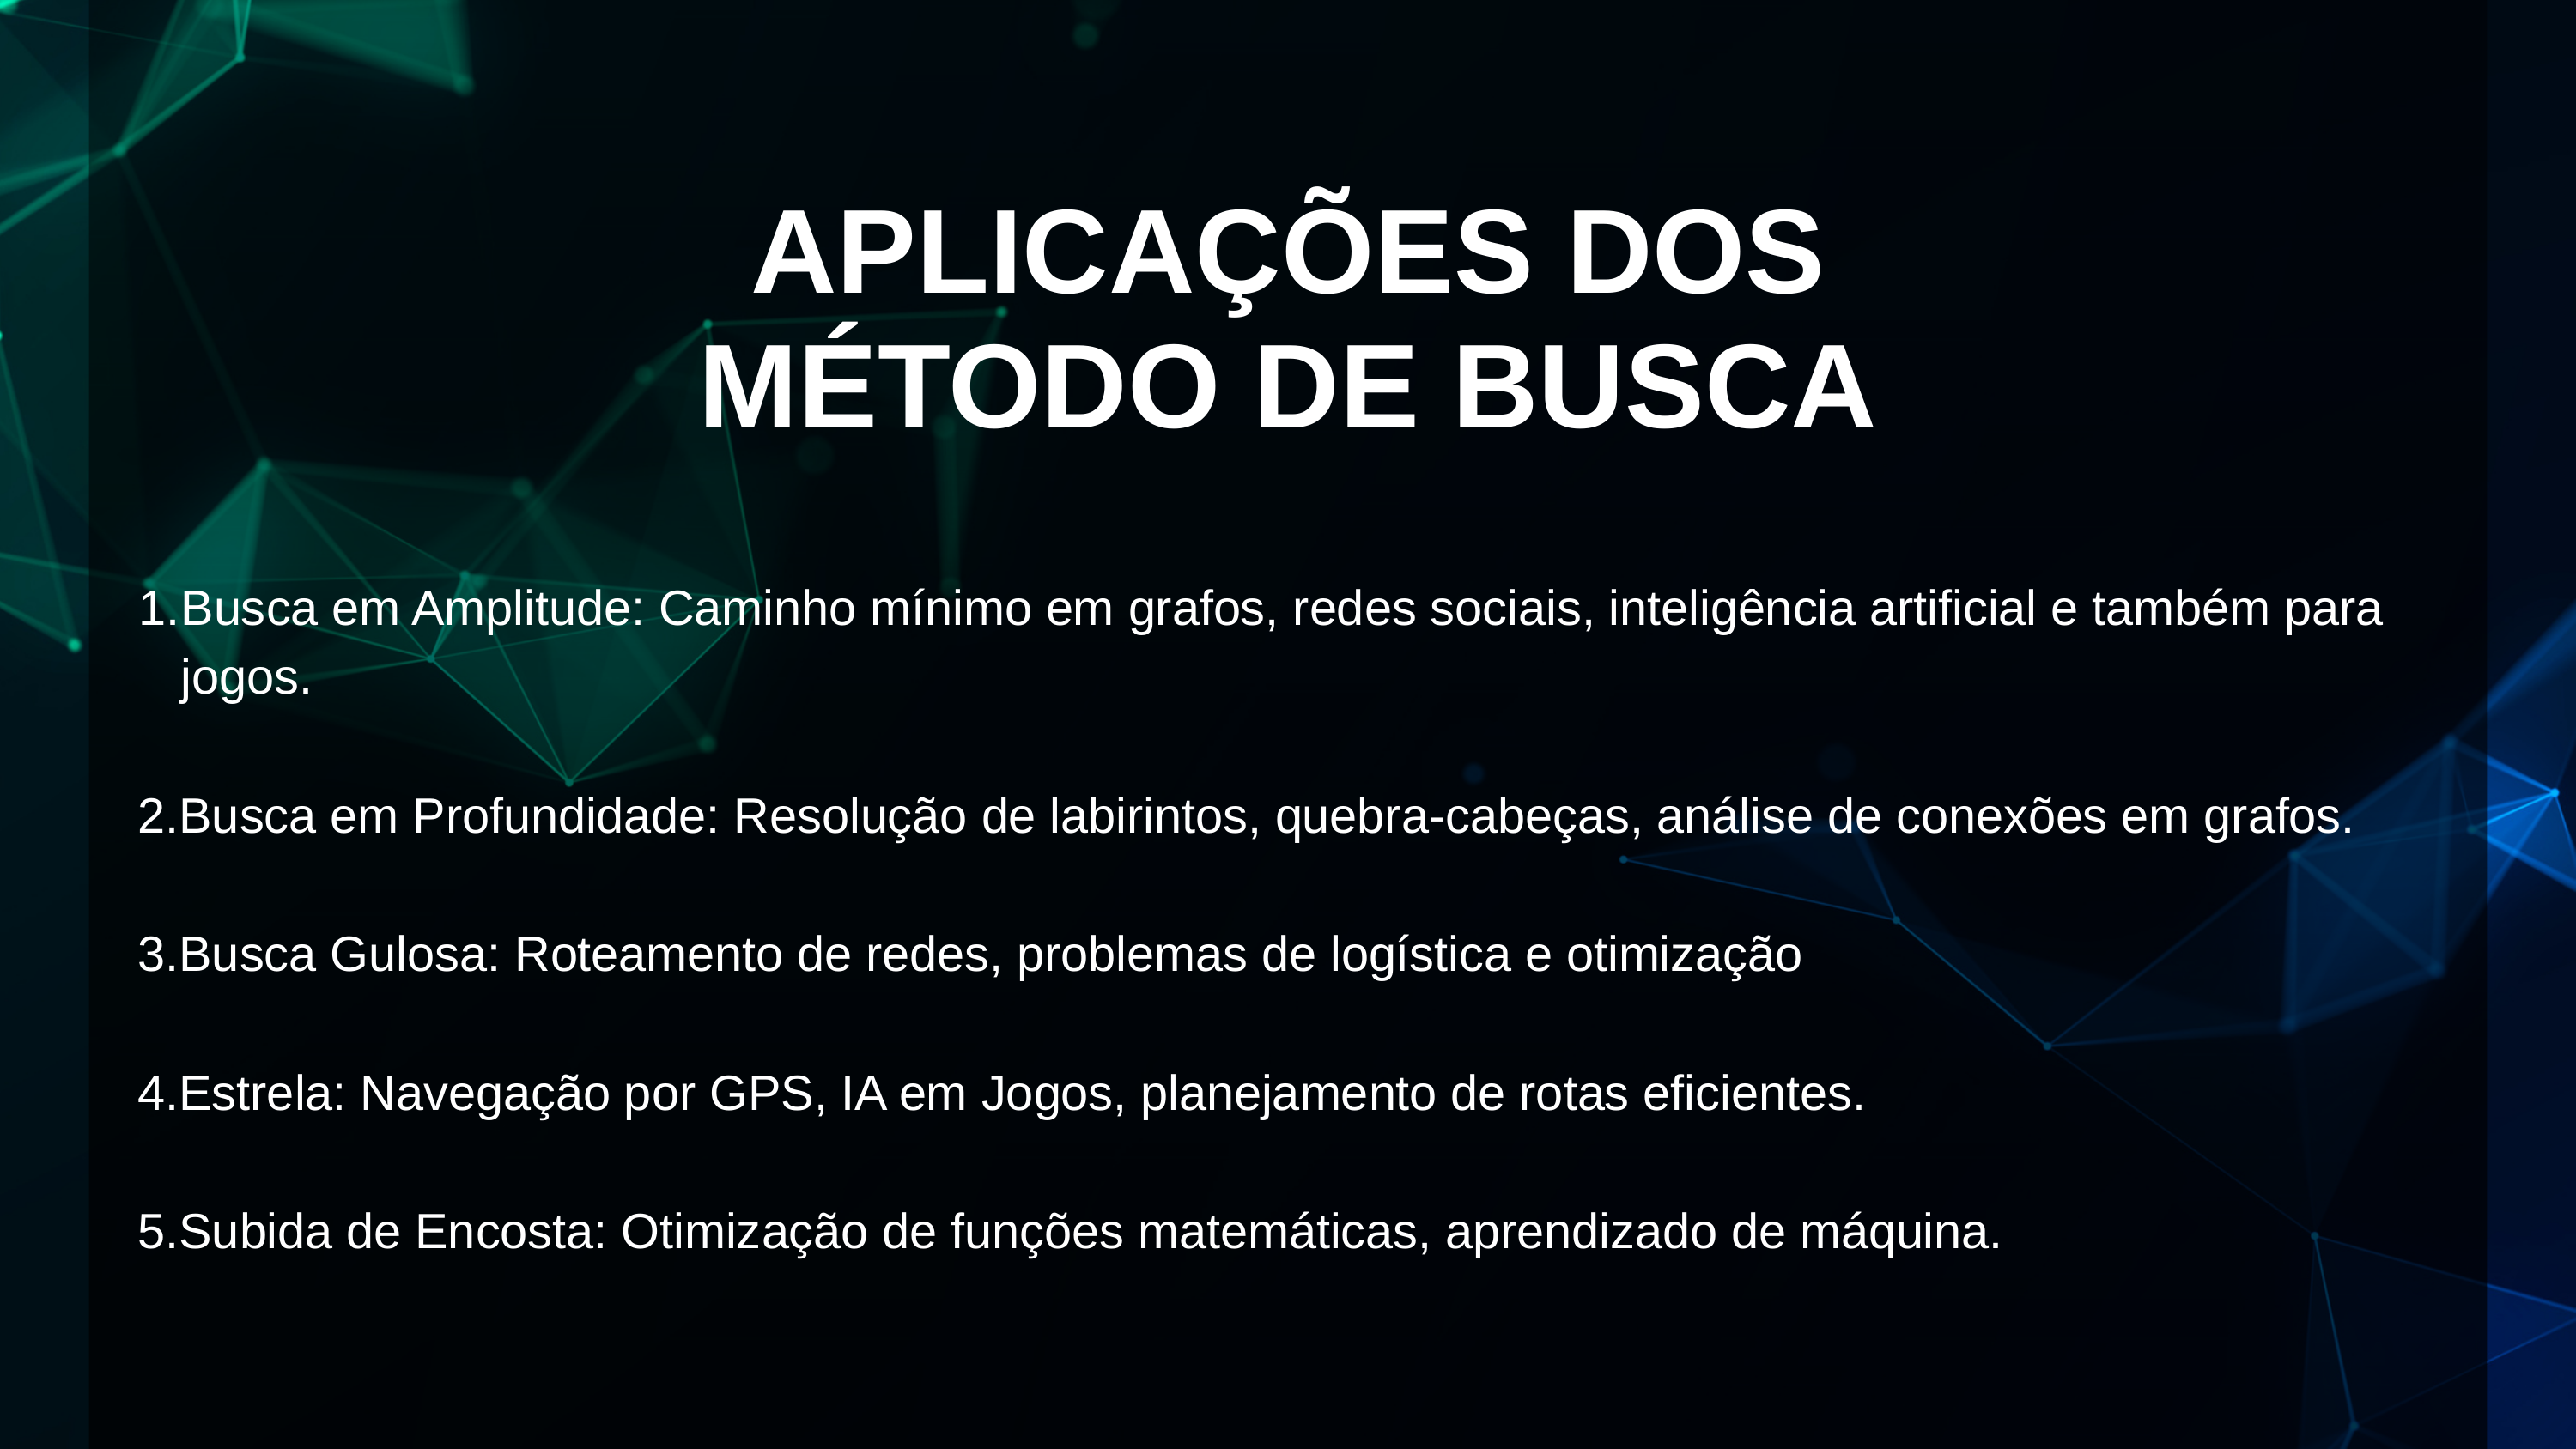

APLICAÇÕES DOS MÉTODO DE BUSCA
Busca em Amplitude: Caminho mínimo em grafos, redes sociais, inteligência artificial e também para jogos.

   2.Busca em Profundidade: Resolução de labirintos, quebra-cabeças, análise de conexões em grafos.

   3.Busca Gulosa: Roteamento de redes, problemas de logística e otimização

   4.Estrela: Navegação por GPS, IA em Jogos, planejamento de rotas eficientes.

   5.Subida de Encosta: Otimização de funções matemáticas, aprendizado de máquina.